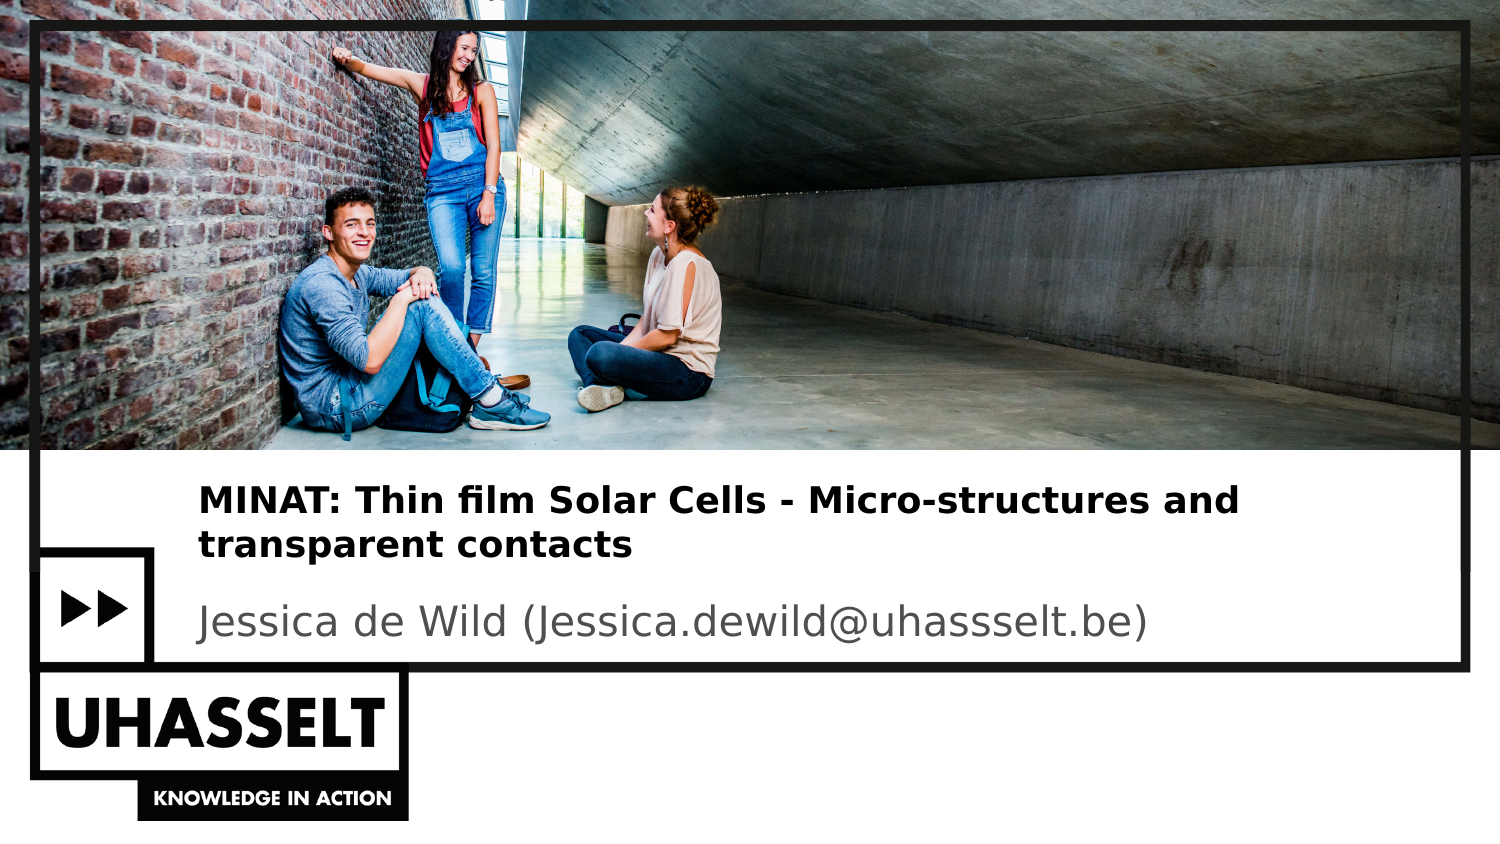

# MINAT: Thin film Solar Cells - Micro-structures and transparent contacts
Jessica de Wild (Jessica.dewild@uhassselt.be)